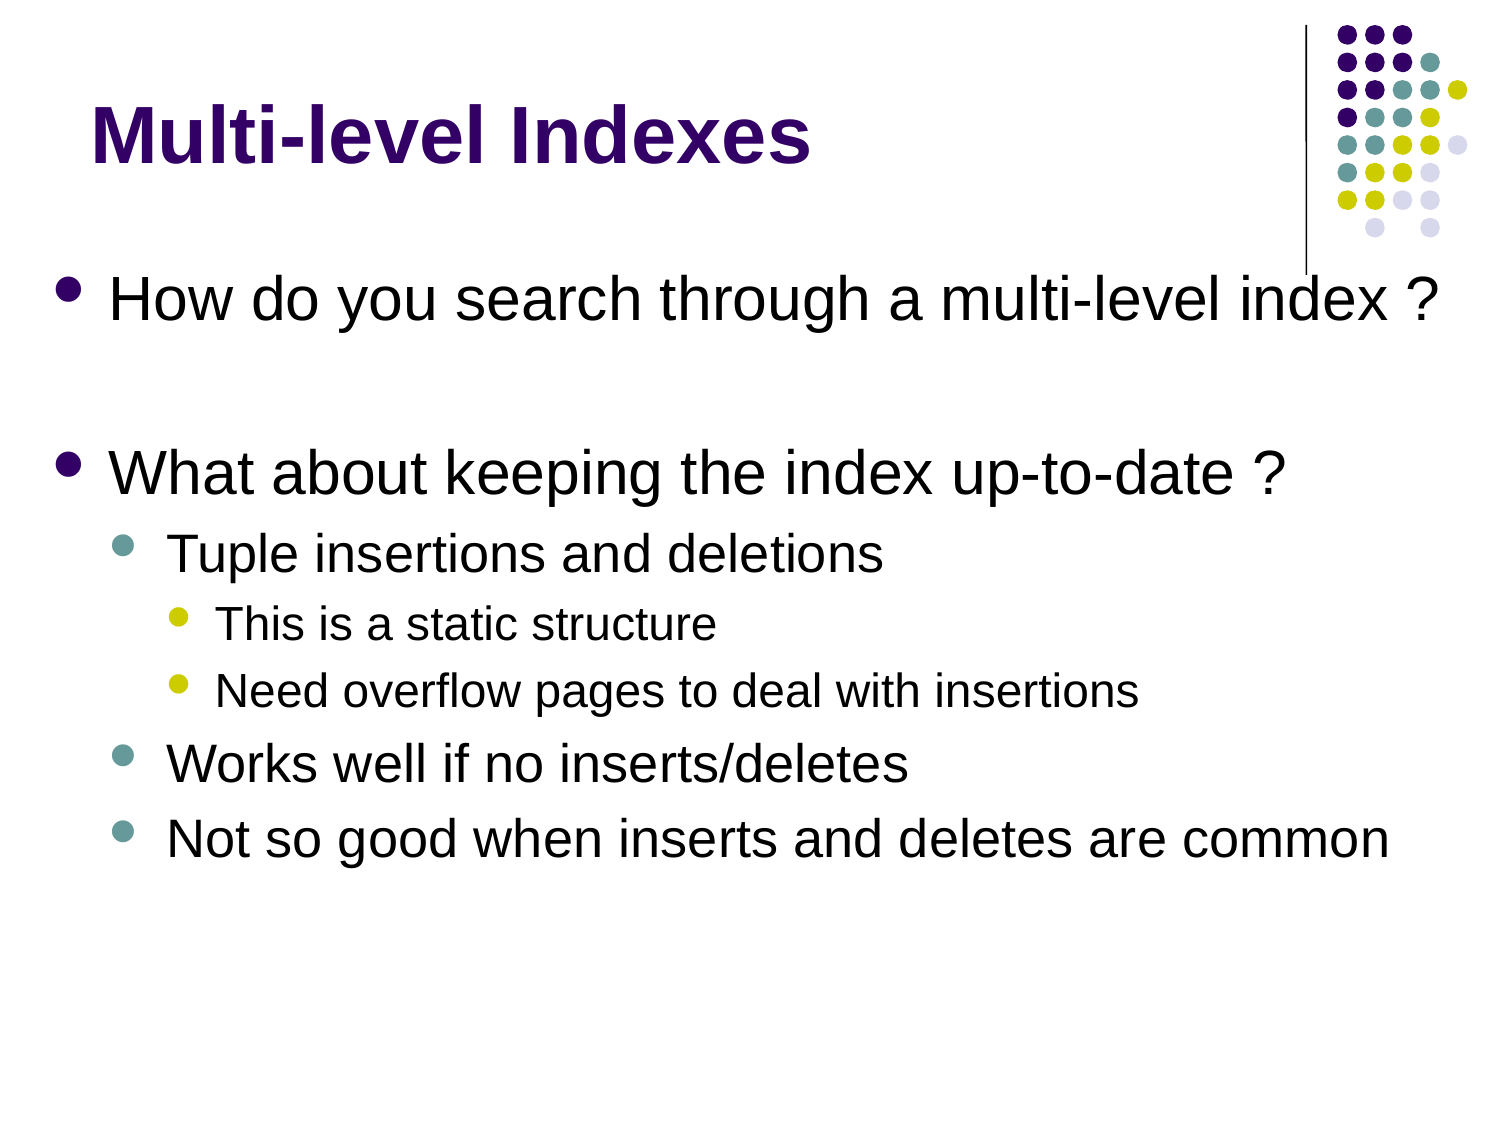

# Multi-level Indexes
How do you search through a multi-level index ?

What about keeping the index up-to-date ?
Tuple insertions and deletions
This is a static structure
Need overflow pages to deal with insertions
Works well if no inserts/deletes
Not so good when inserts and deletes are common